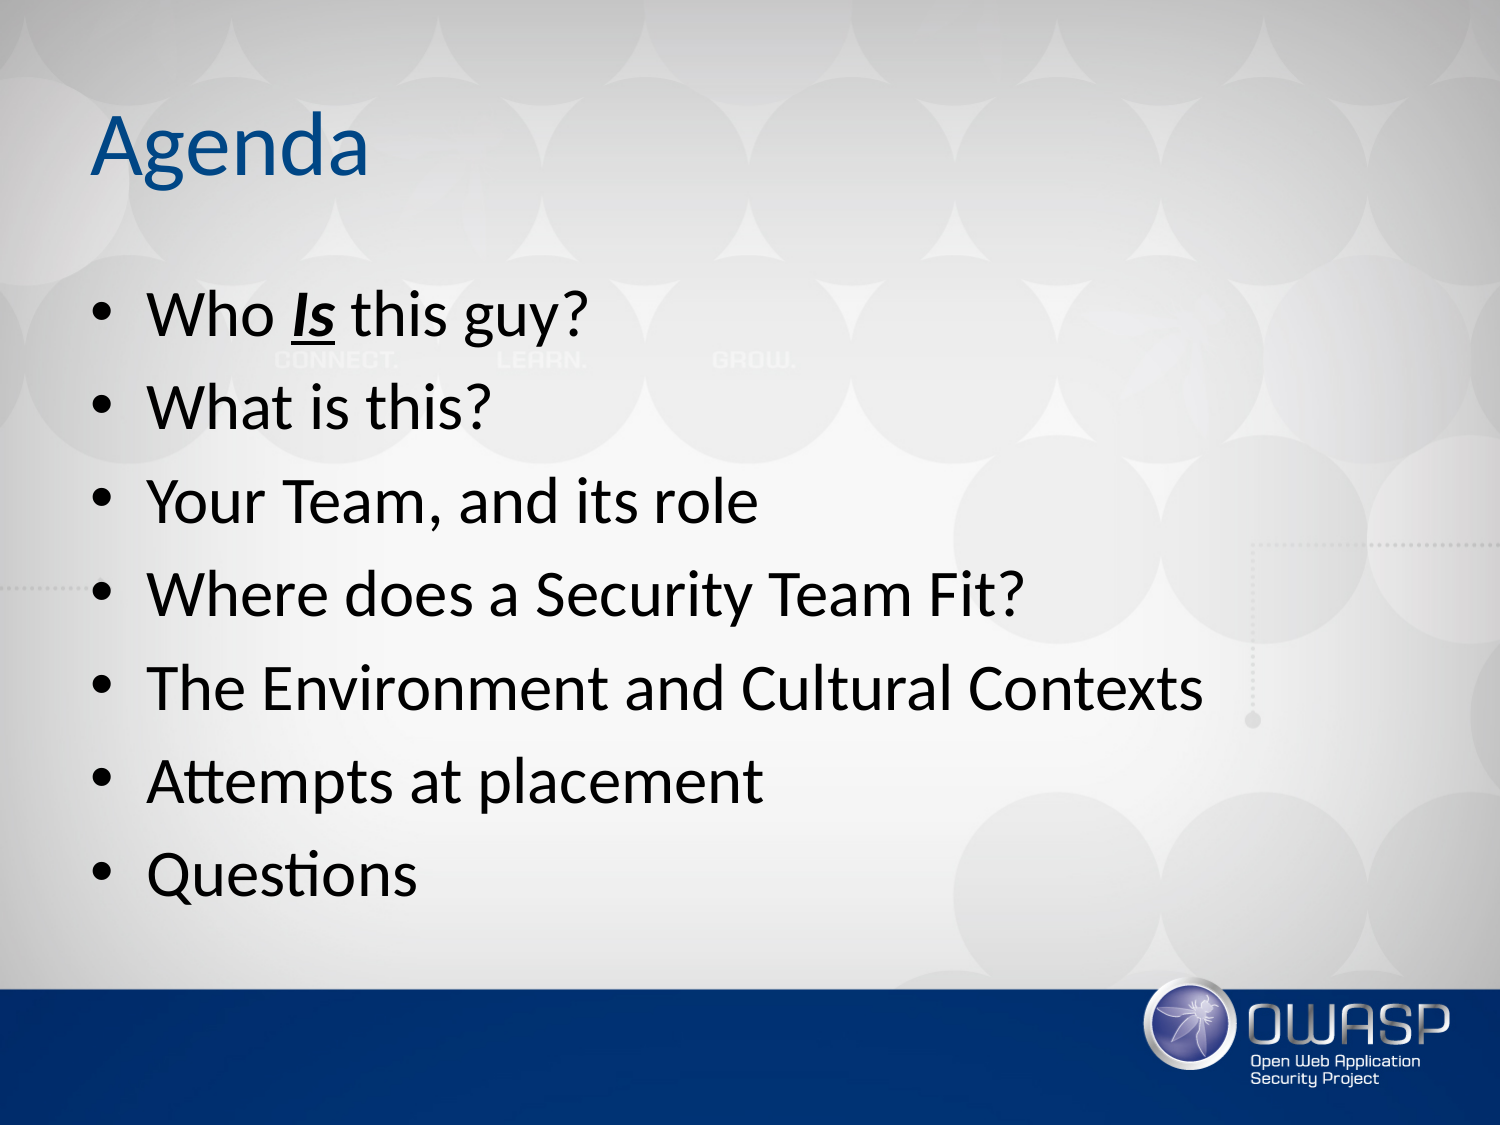

# Agenda
Who Is this guy?
What is this?
Your Team, and its role
Where does a Security Team Fit?
The Environment and Cultural Contexts
Attempts at placement
Questions